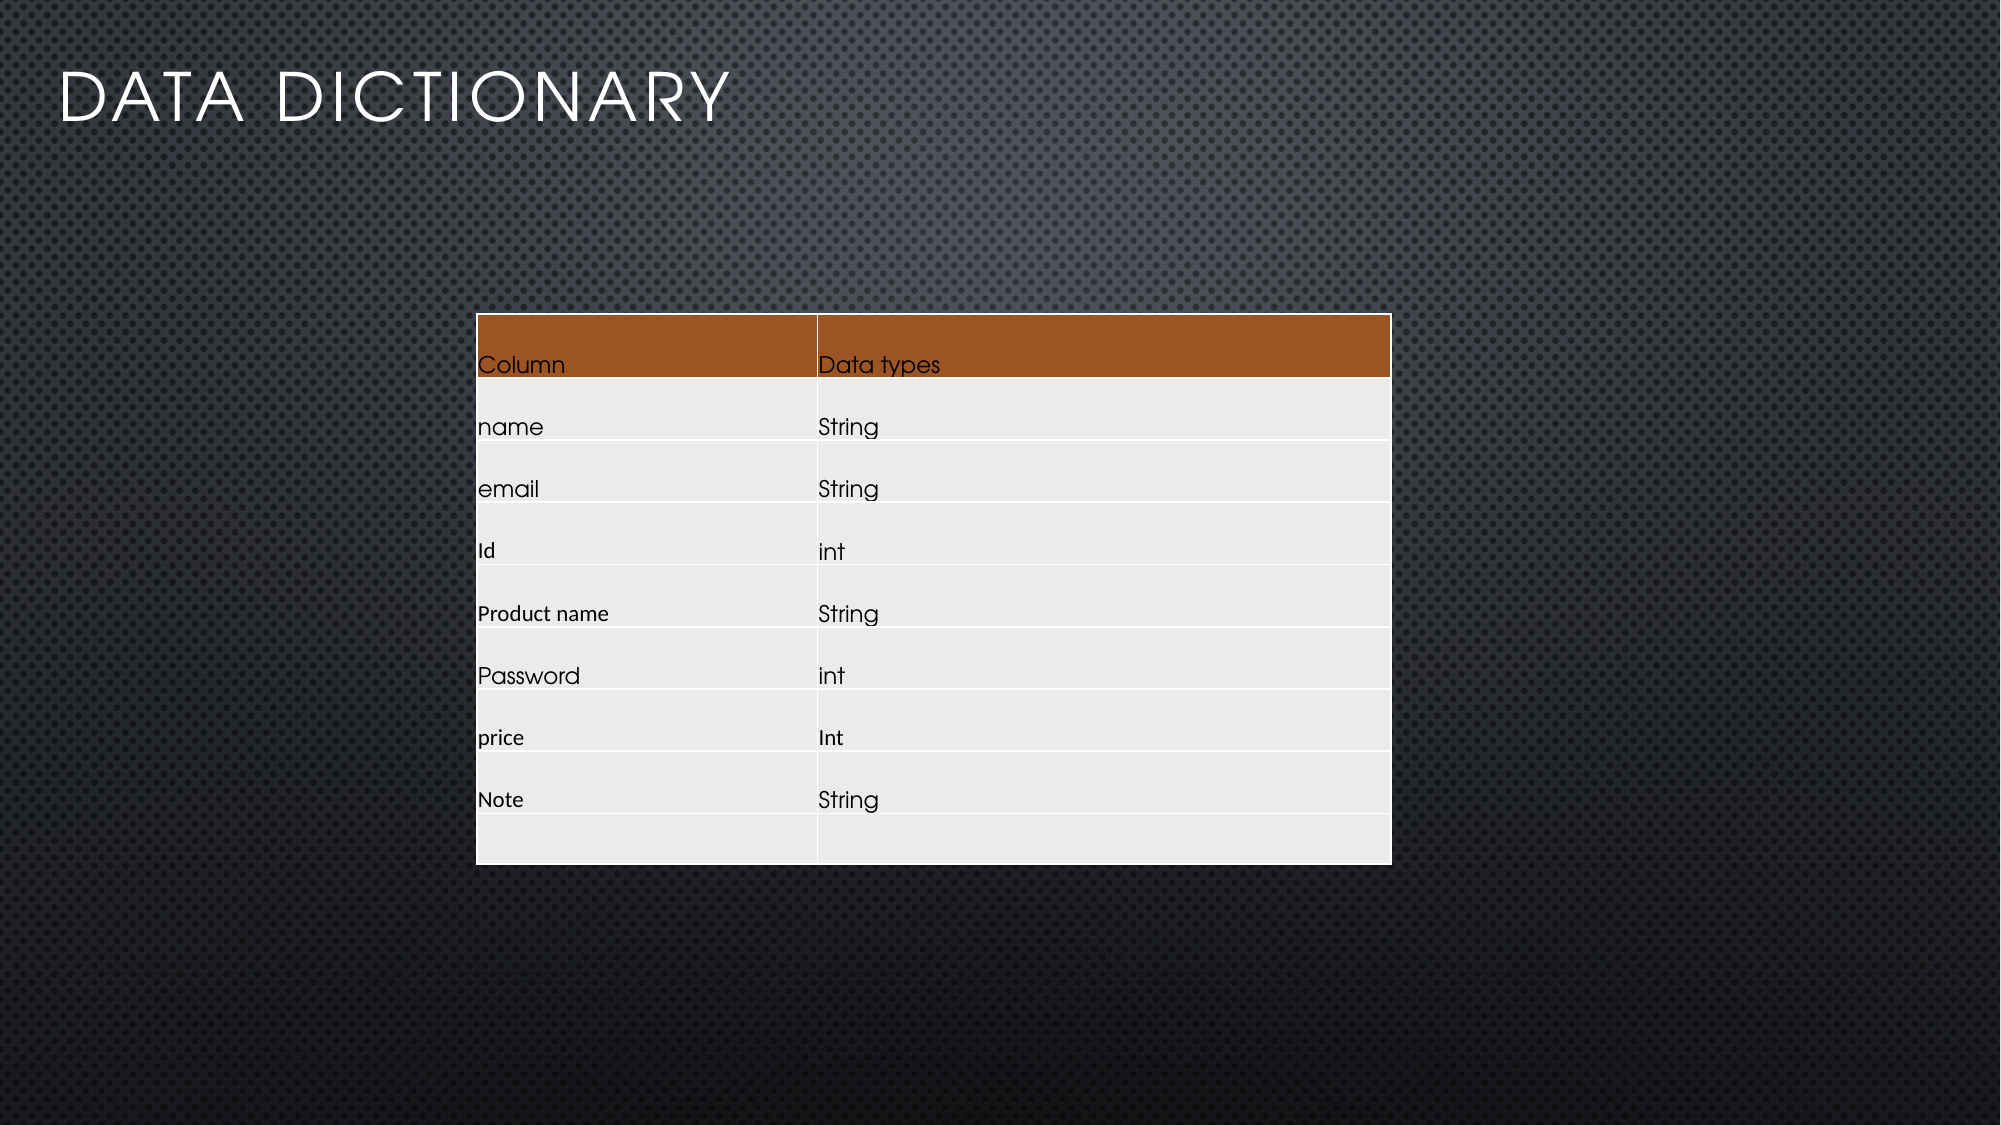

# Data dictionary
| Column | Data types |
| --- | --- |
| name | String |
| email | String |
| Id | int |
| Product name | String |
| Password | int |
| price | Int |
| Note | String |
|  |  |